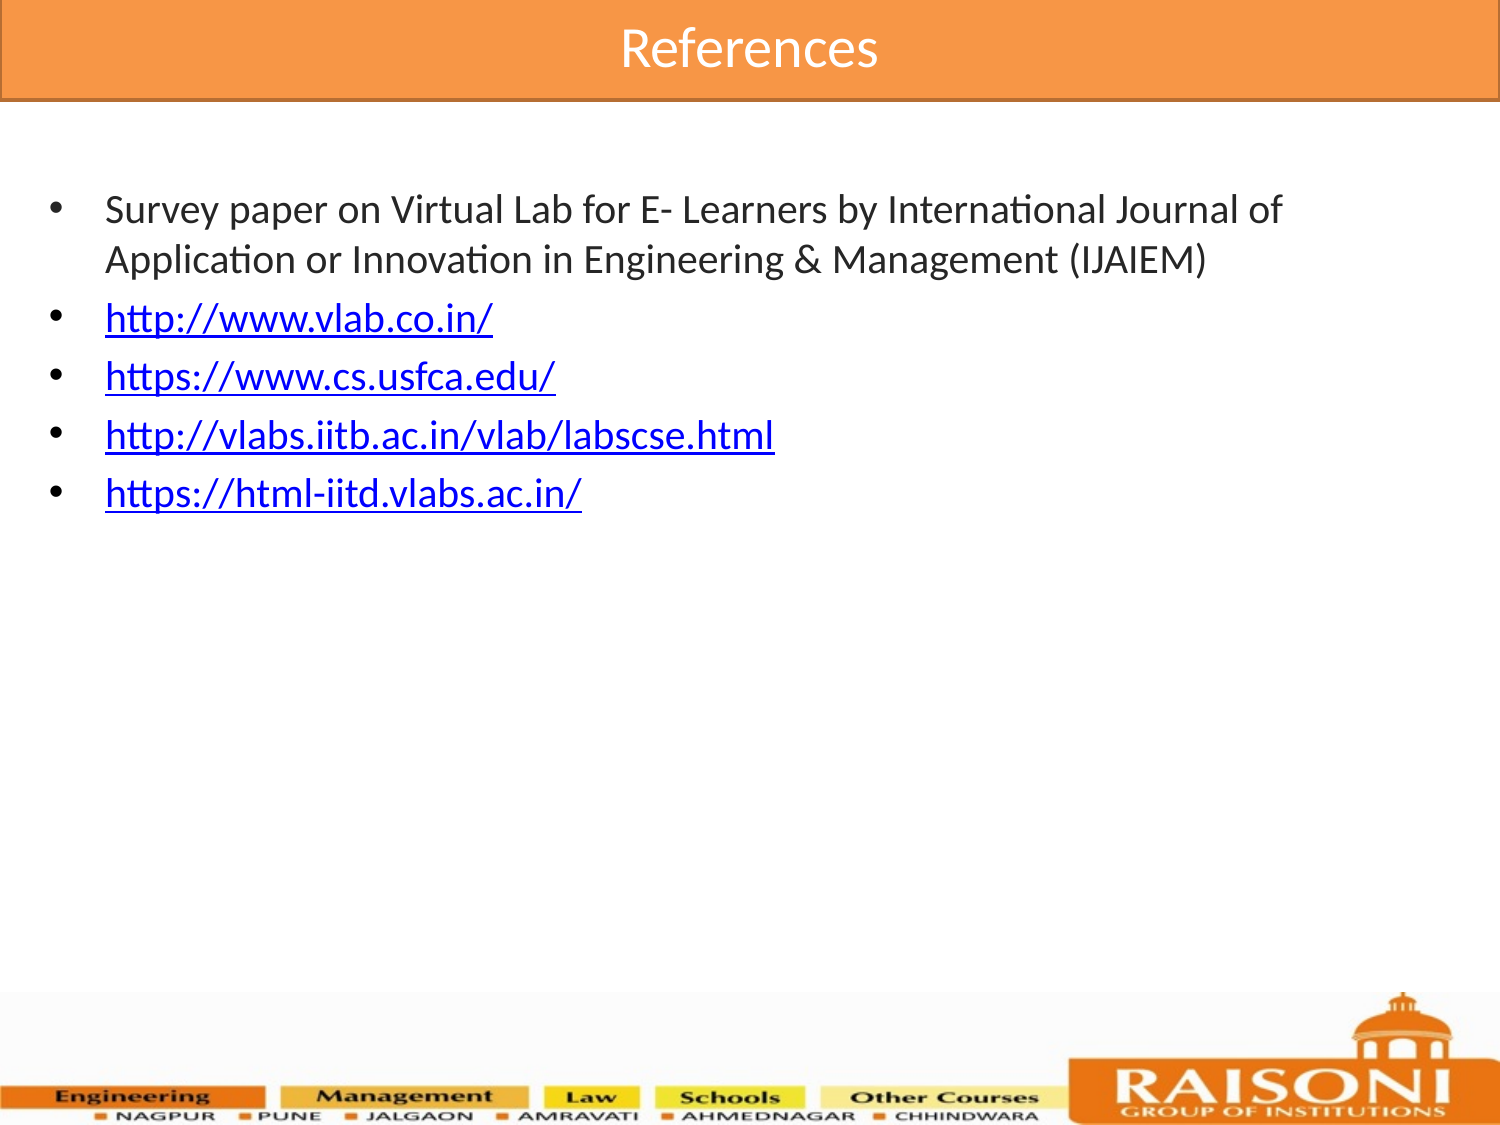

References
Survey paper on Virtual Lab for E- Learners by International Journal of Application or Innovation in Engineering & Management (IJAIEM)
http://www.vlab.co.in/
https://www.cs.usfca.edu/
http://vlabs.iitb.ac.in/vlab/labscse.html
https://html-iitd.vlabs.ac.in/